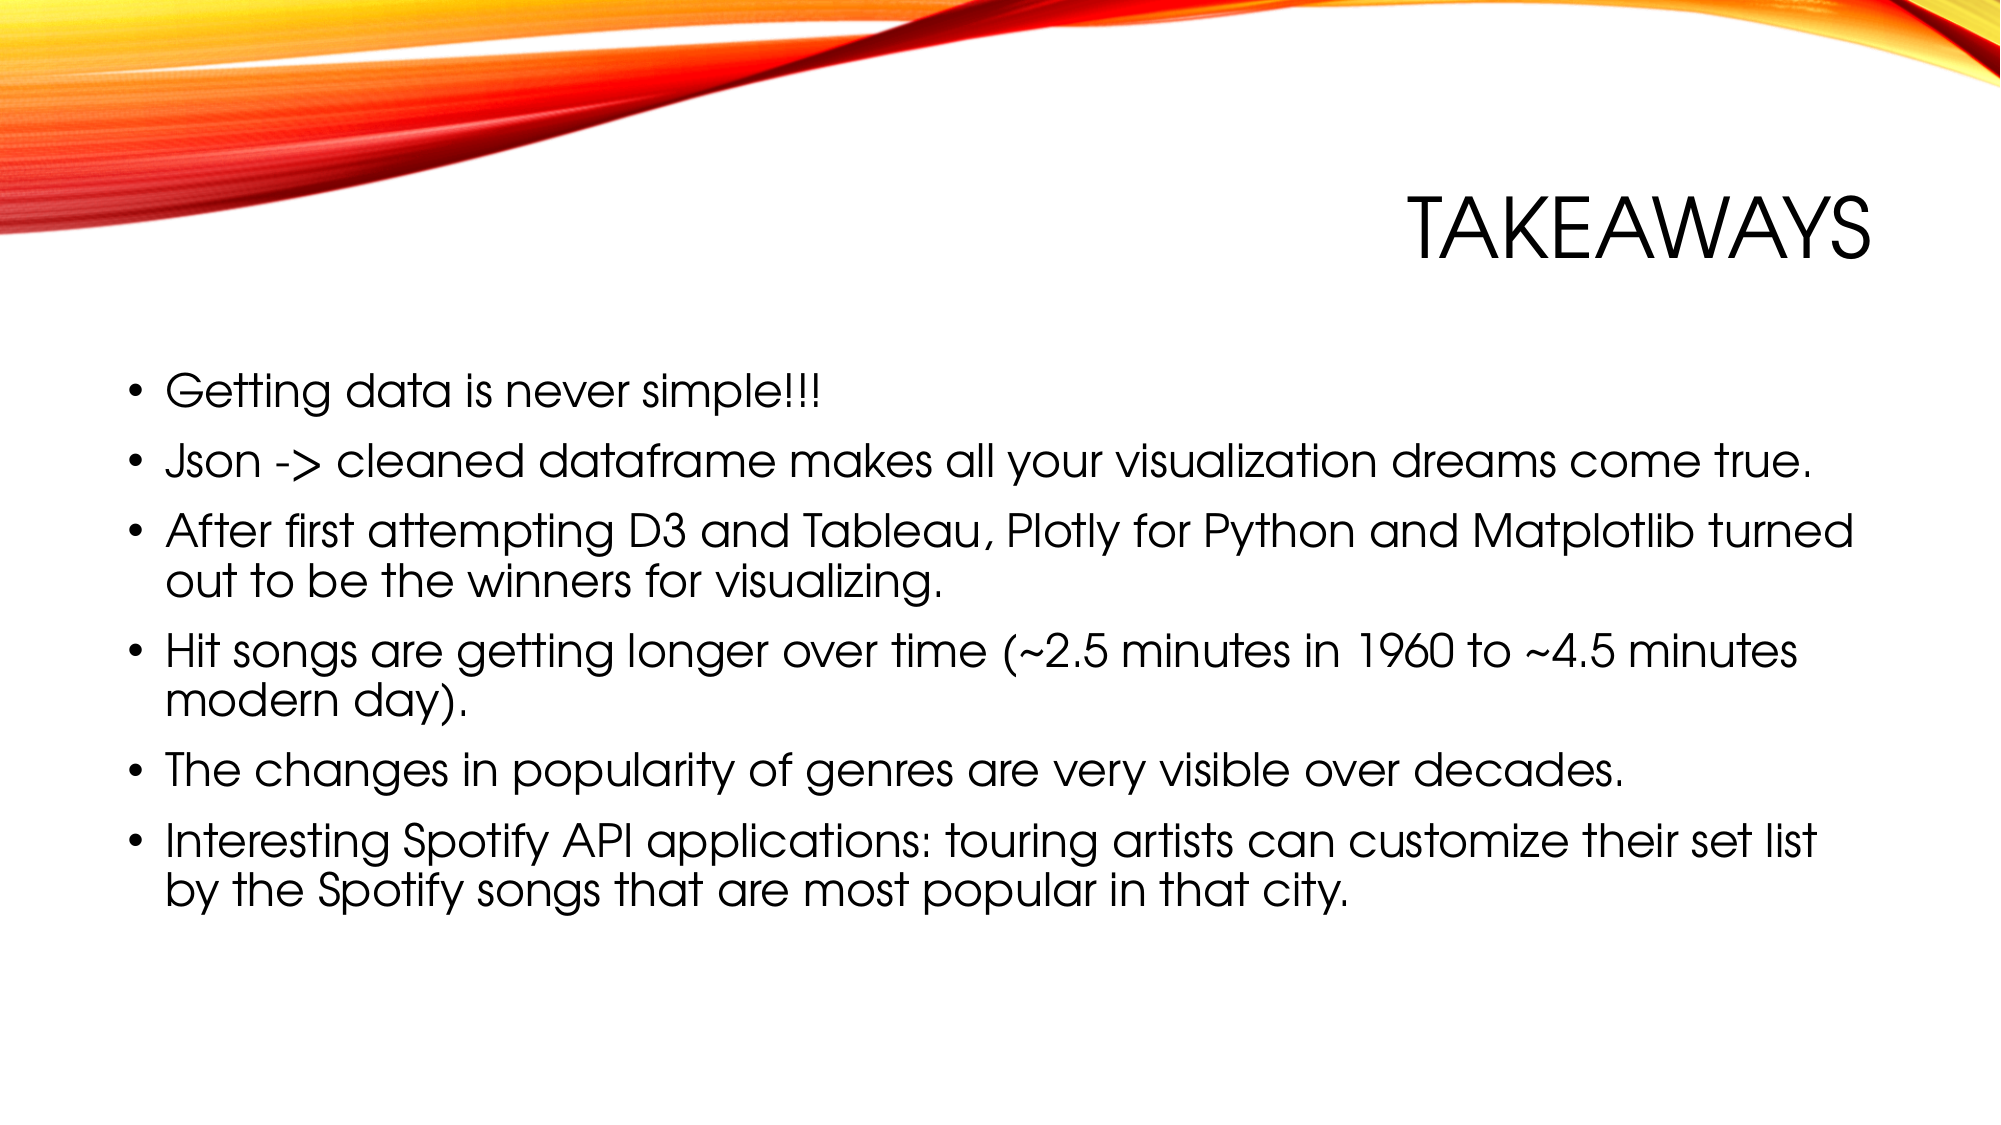

# takeaways
Getting data is never simple!!!
Json -> cleaned dataframe makes all your visualization dreams come true.
After first attempting D3 and Tableau, Plotly for Python and Matplotlib turned out to be the winners for visualizing.
Hit songs are getting longer over time (~2.5 minutes in 1960 to ~4.5 minutes modern day).
The changes in popularity of genres are very visible over decades.
Interesting Spotify API applications: touring artists can customize their set list by the Spotify songs that are most popular in that city.